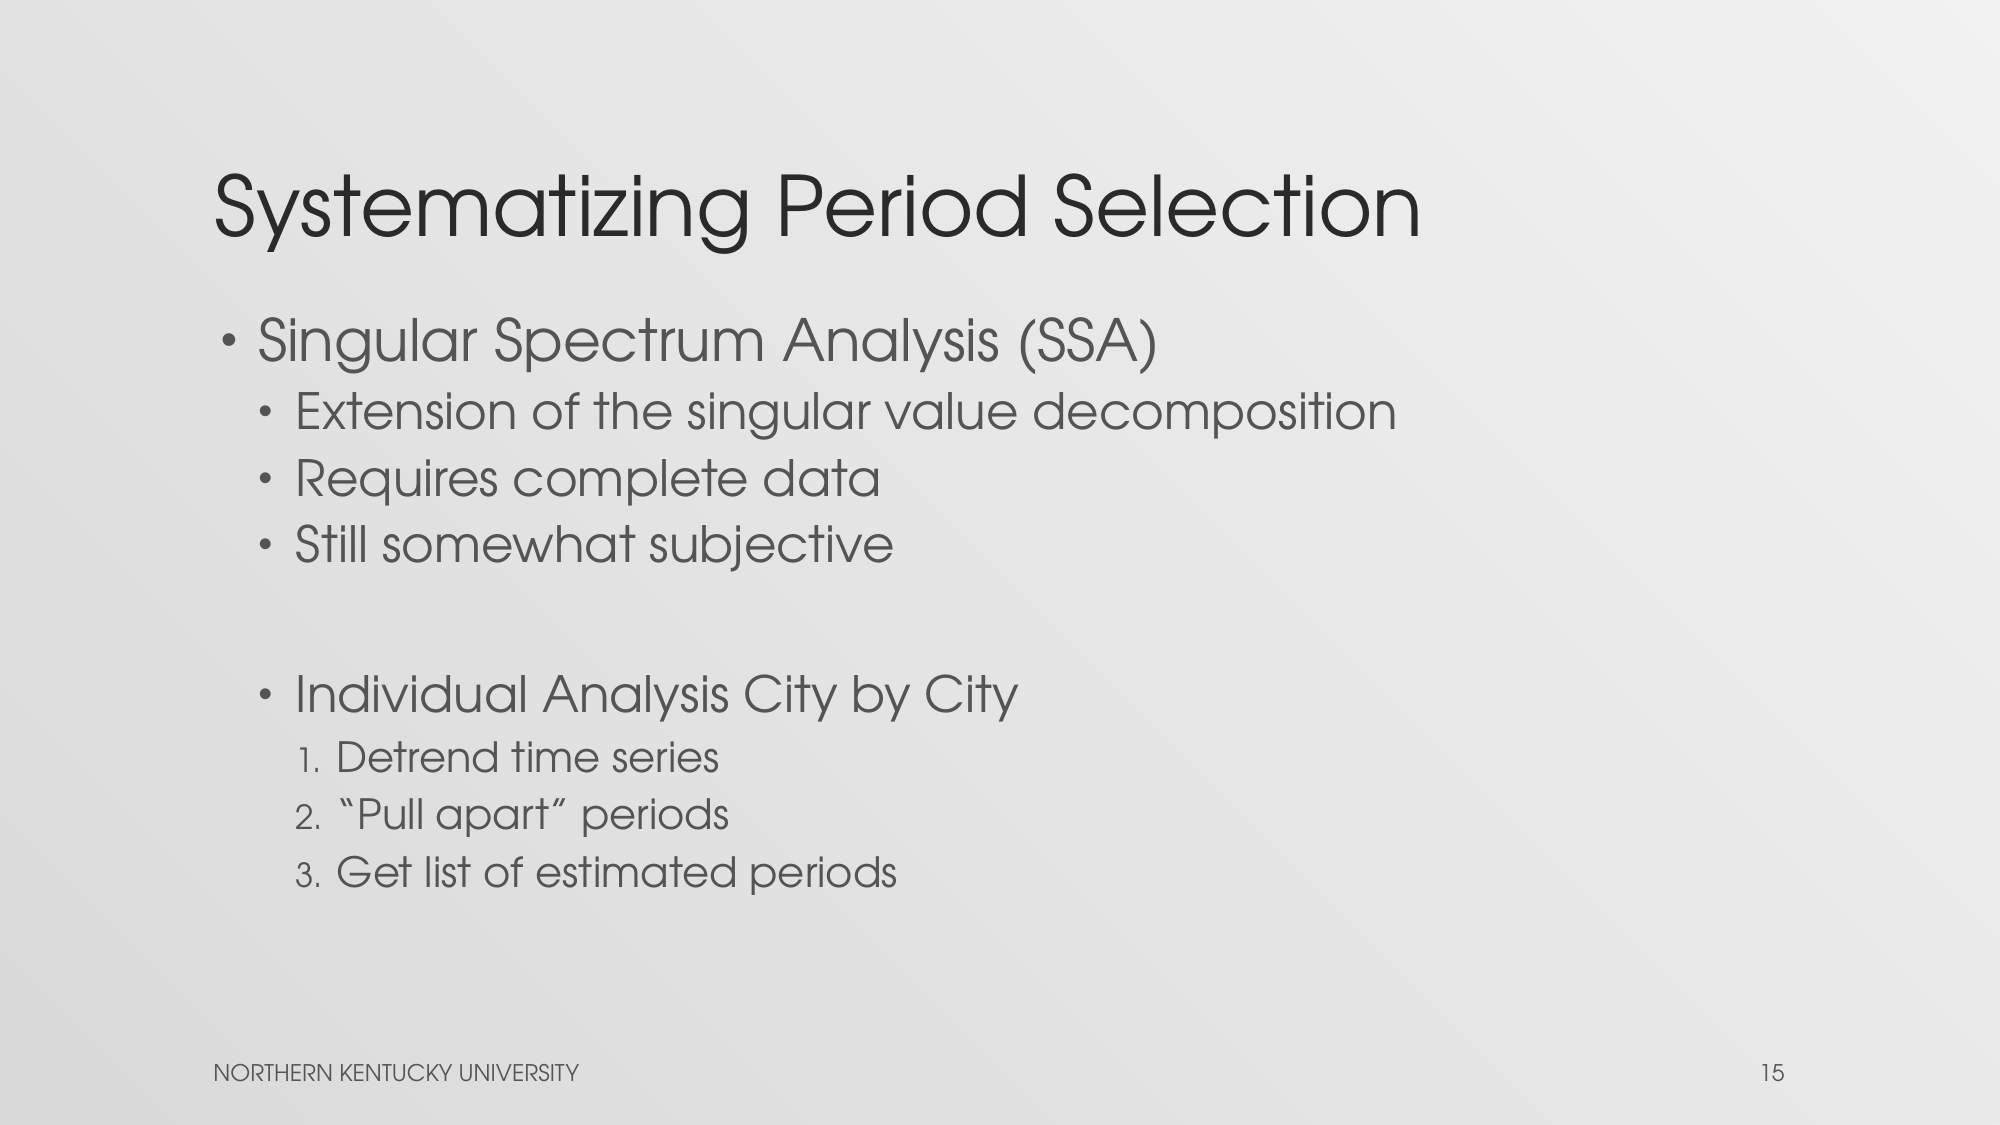

# Systematizing Period Selection
Singular Spectrum Analysis (SSA)
Extension of the singular value decomposition
Requires complete data
Still somewhat subjective

Individual Analysis City by City
Detrend time series
“Pull apart” periods
Get list of estimated periods
Northern Kentucky university
15